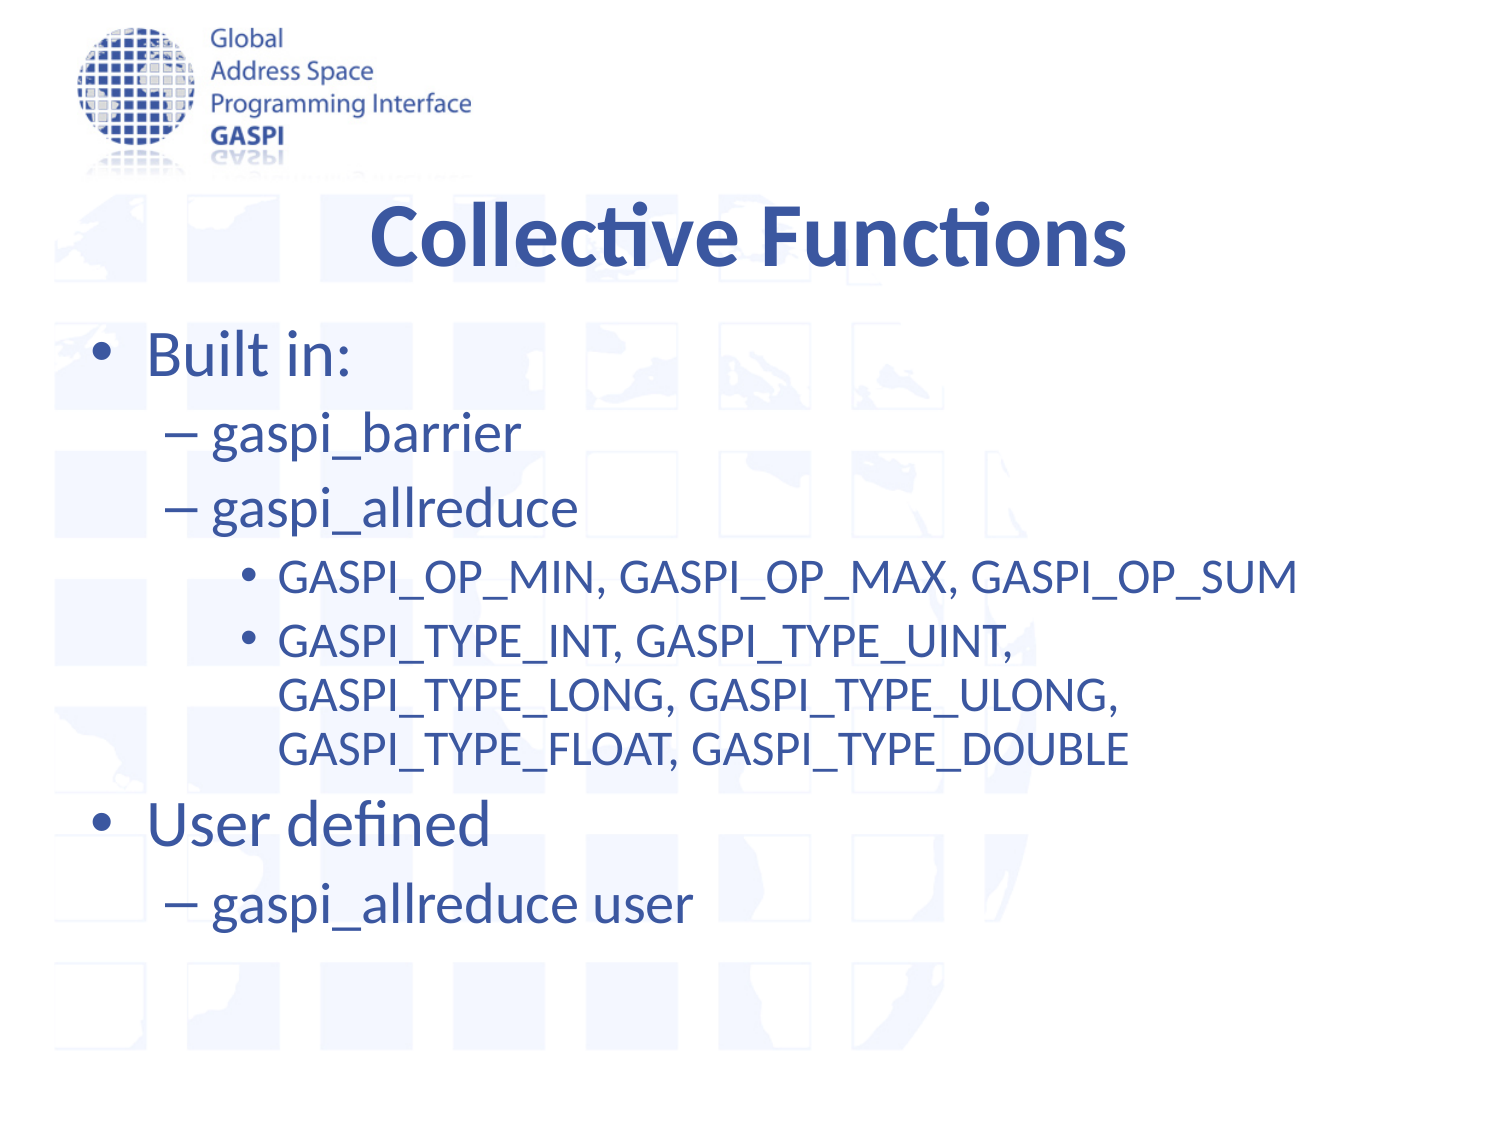

Collective Functions
Built in:
gaspi_barrier
gaspi_allreduce
GASPI_OP_MIN, GASPI_OP_MAX, GASPI_OP_SUM
GASPI_TYPE_INT, GASPI_TYPE_UINT, GASPI_TYPE_LONG, GASPI_TYPE_ULONG, GASPI_TYPE_FLOAT, GASPI_TYPE_DOUBLE
User defined
gaspi_allreduce user